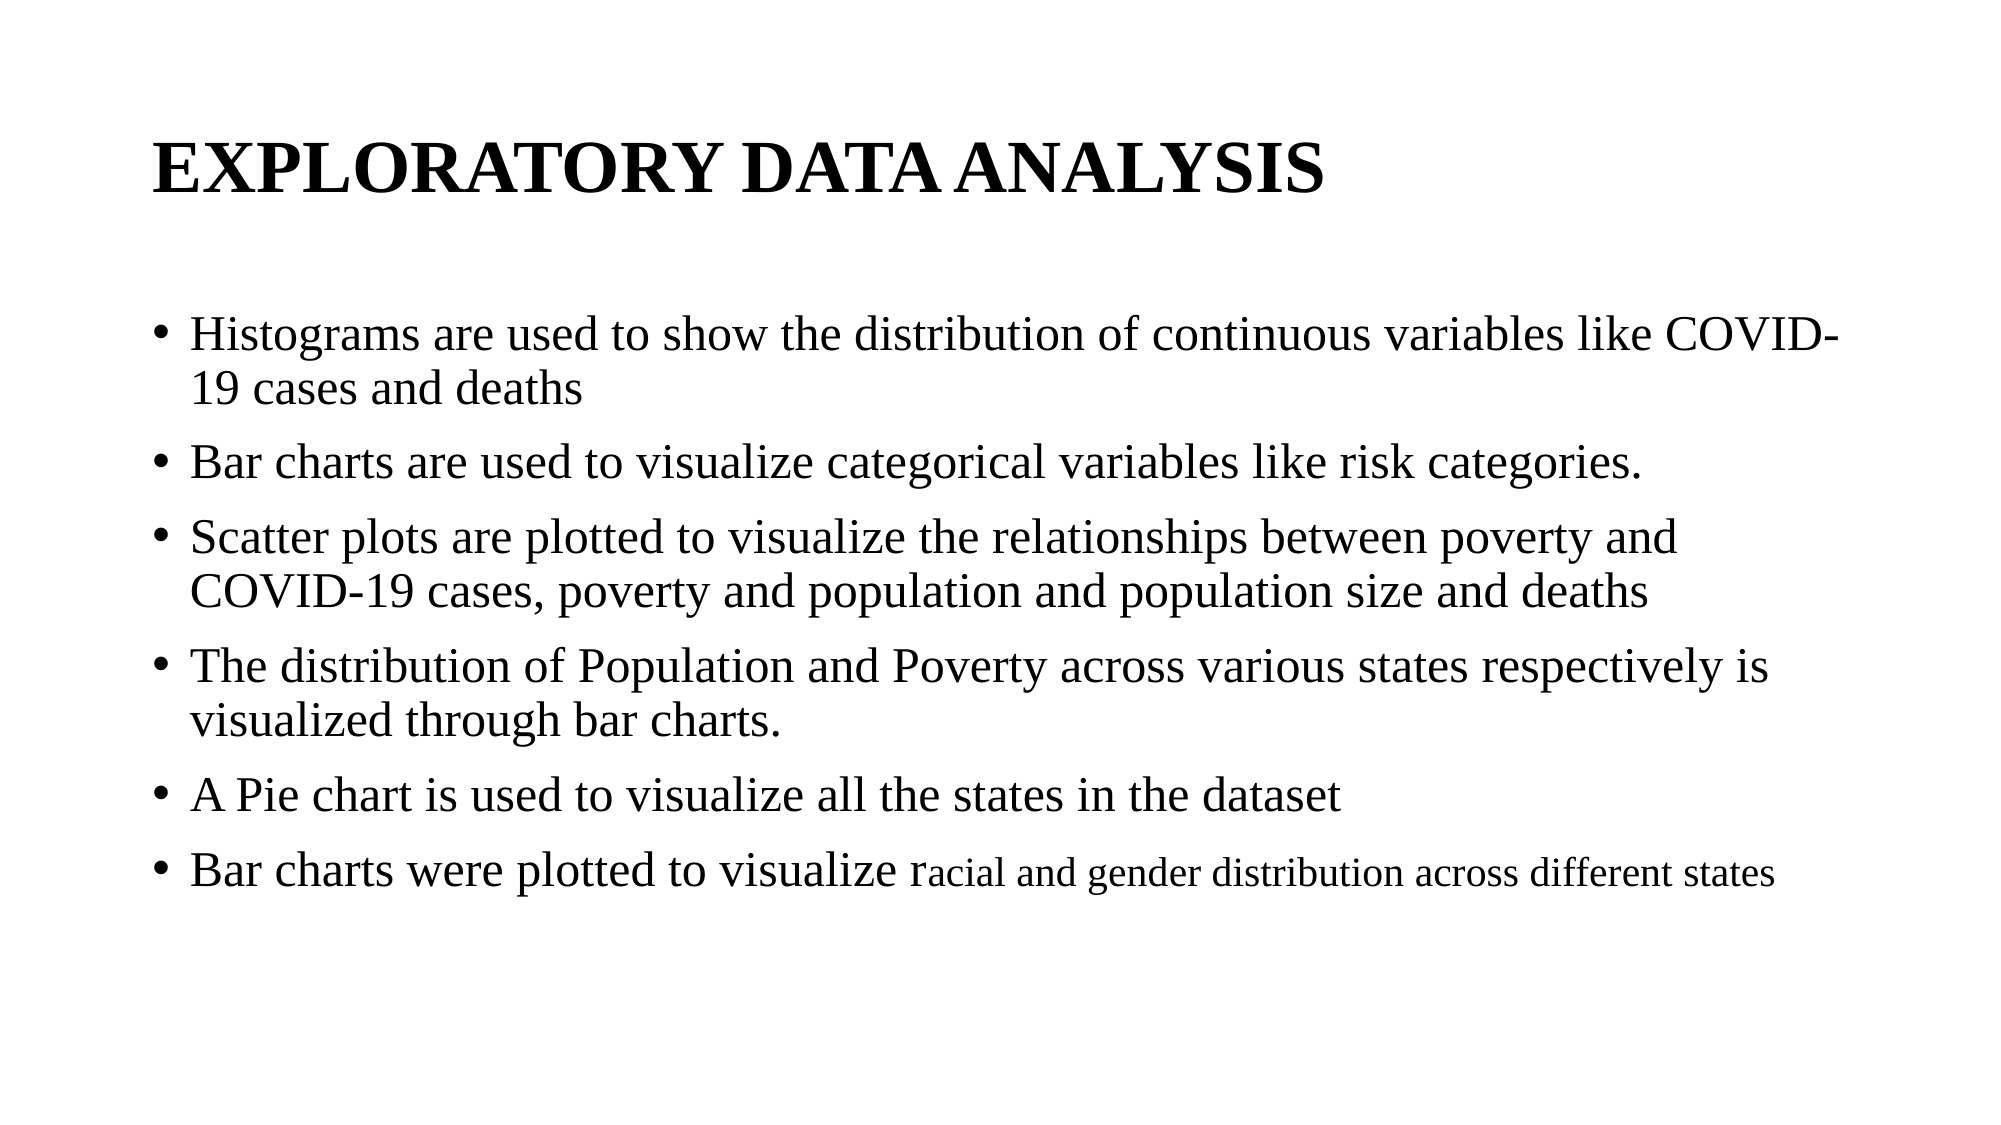

# EXPLORATORY DATA ANALYSIS
Histograms are used to show the distribution of continuous variables like COVID-19 cases and deaths
Bar charts are used to visualize categorical variables like risk categories.
Scatter plots are plotted to visualize the relationships between poverty and COVID-19 cases, poverty and population and population size and deaths
The distribution of Population and Poverty across various states respectively is visualized through bar charts.
A Pie chart is used to visualize all the states in the dataset
Bar charts were plotted to visualize racial and gender distribution across different states